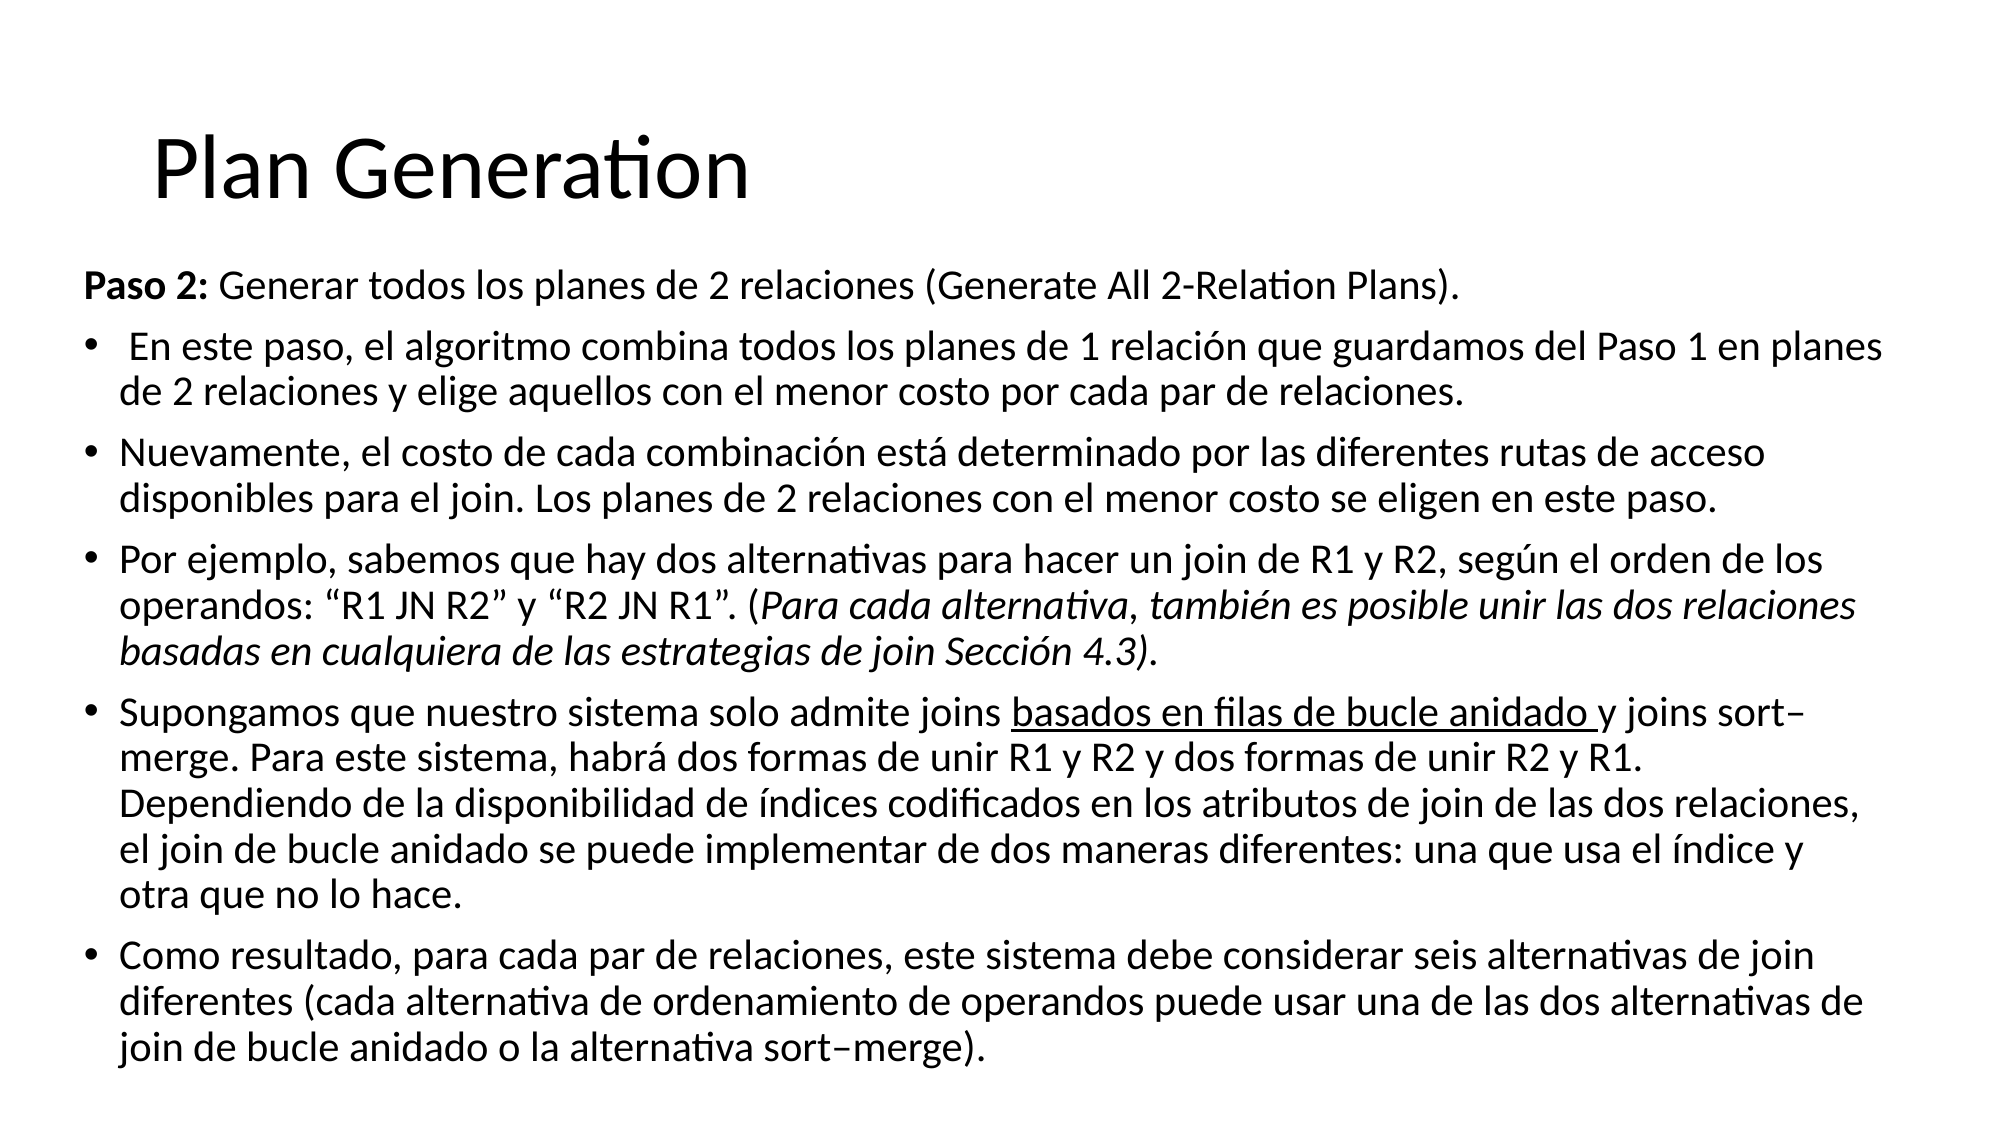

# Plan Generation
Paso 2: Generar todos los planes de 2 relaciones (Generate All 2-Relation Plans).
 En este paso, el algoritmo combina todos los planes de 1 relación que guardamos del Paso 1 en planes de 2 relaciones y elige aquellos con el menor costo por cada par de relaciones.
Nuevamente, el costo de cada combinación está determinado por las diferentes rutas de acceso disponibles para el join. Los planes de 2 relaciones con el menor costo se eligen en este paso.
Por ejemplo, sabemos que hay dos alternativas para hacer un join de R1 y R2, según el orden de los operandos: “R1 JN R2” y “R2 JN R1”. (Para cada alternativa, también es posible unir las dos relaciones basadas en cualquiera de las estrategias de join Sección 4.3).
Supongamos que nuestro sistema solo admite joins basados en filas de bucle anidado y joins sort–merge. Para este sistema, habrá dos formas de unir R1 y R2 y dos formas de unir R2 y R1. Dependiendo de la disponibilidad de índices codificados en los atributos de join de las dos relaciones, el join de bucle anidado se puede implementar de dos maneras diferentes: una que usa el índice y otra que no lo hace.
Como resultado, para cada par de relaciones, este sistema debe considerar seis alternativas de join diferentes (cada alternativa de ordenamiento de operandos puede usar una de las dos alternativas de join de bucle anidado o la alternativa sort–merge).